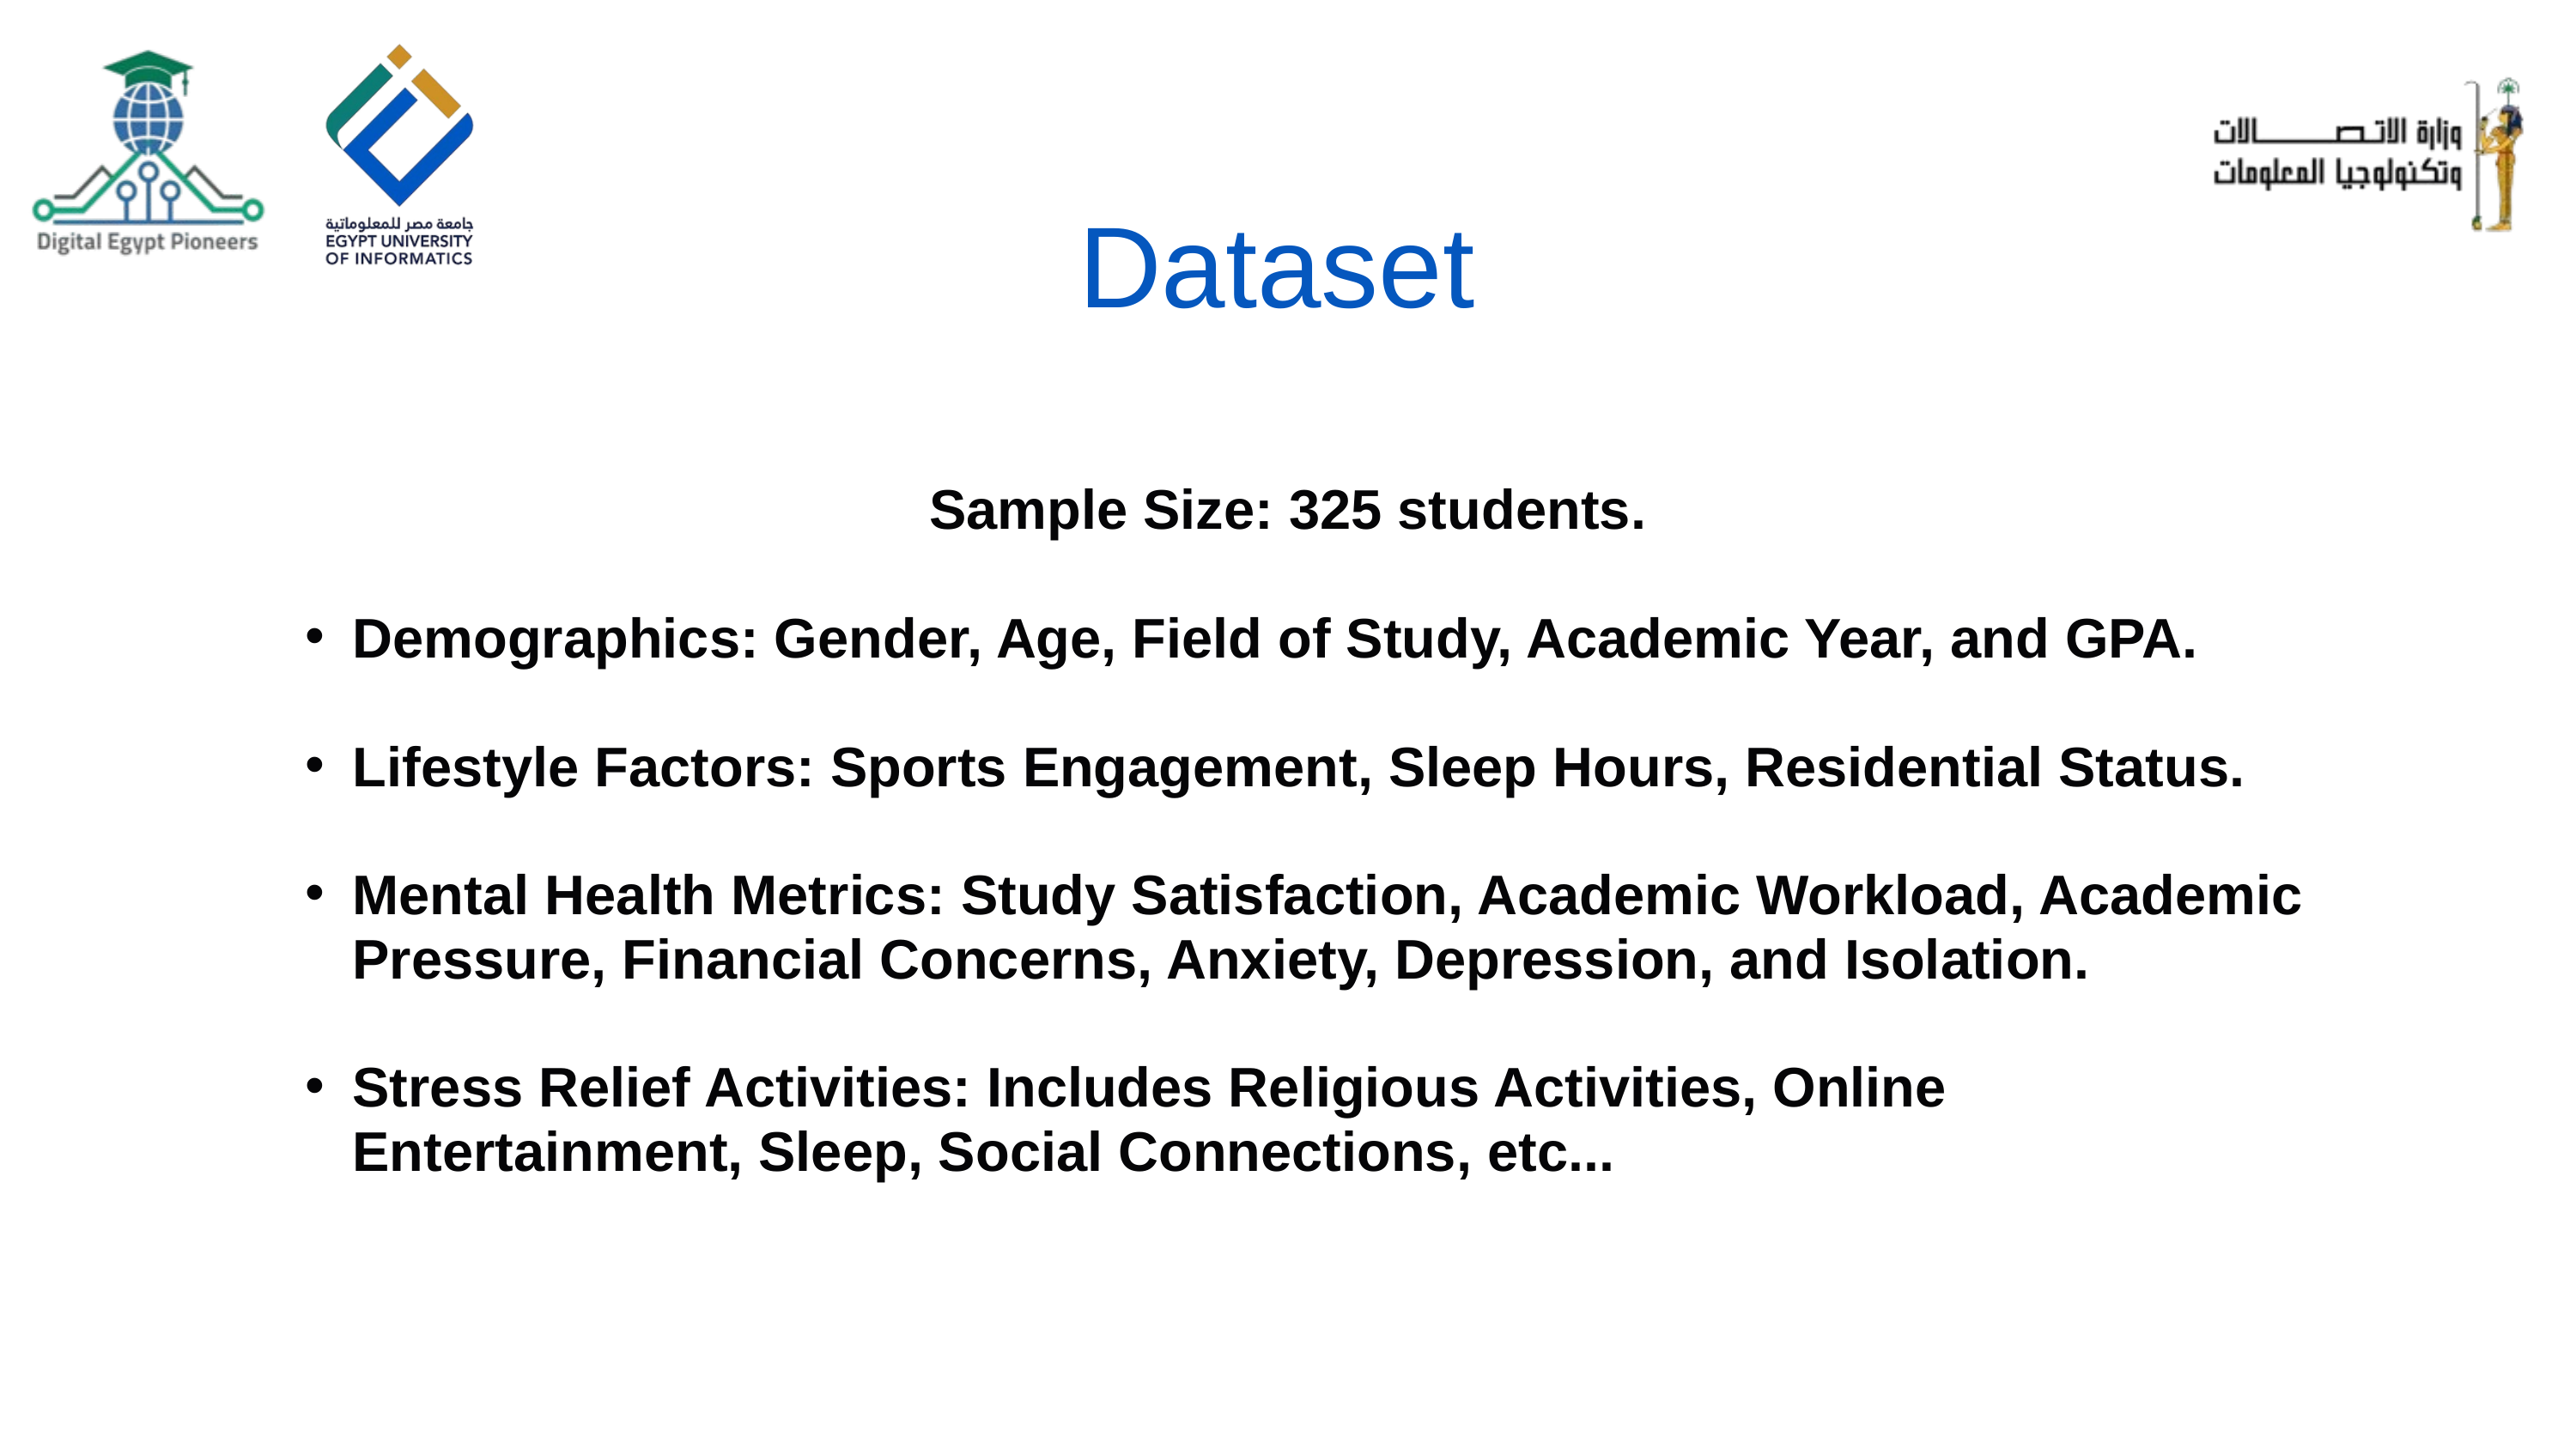

01 - INTRODUCTION
Dataset
PeT
Sample Size: 325 students.

Demographics: Gender, Age, Field of Study, Academic Year, and GPA.

Lifestyle Factors: Sports Engagement, Sleep Hours, Residential Status.

Mental Health Metrics: Study Satisfaction, Academic Workload, Academic Pressure, Financial Concerns, Anxiety, Depression, and Isolation.

Stress Relief Activities: Includes Religious Activities, Online Entertainment, Sleep, Social Connections, etc...